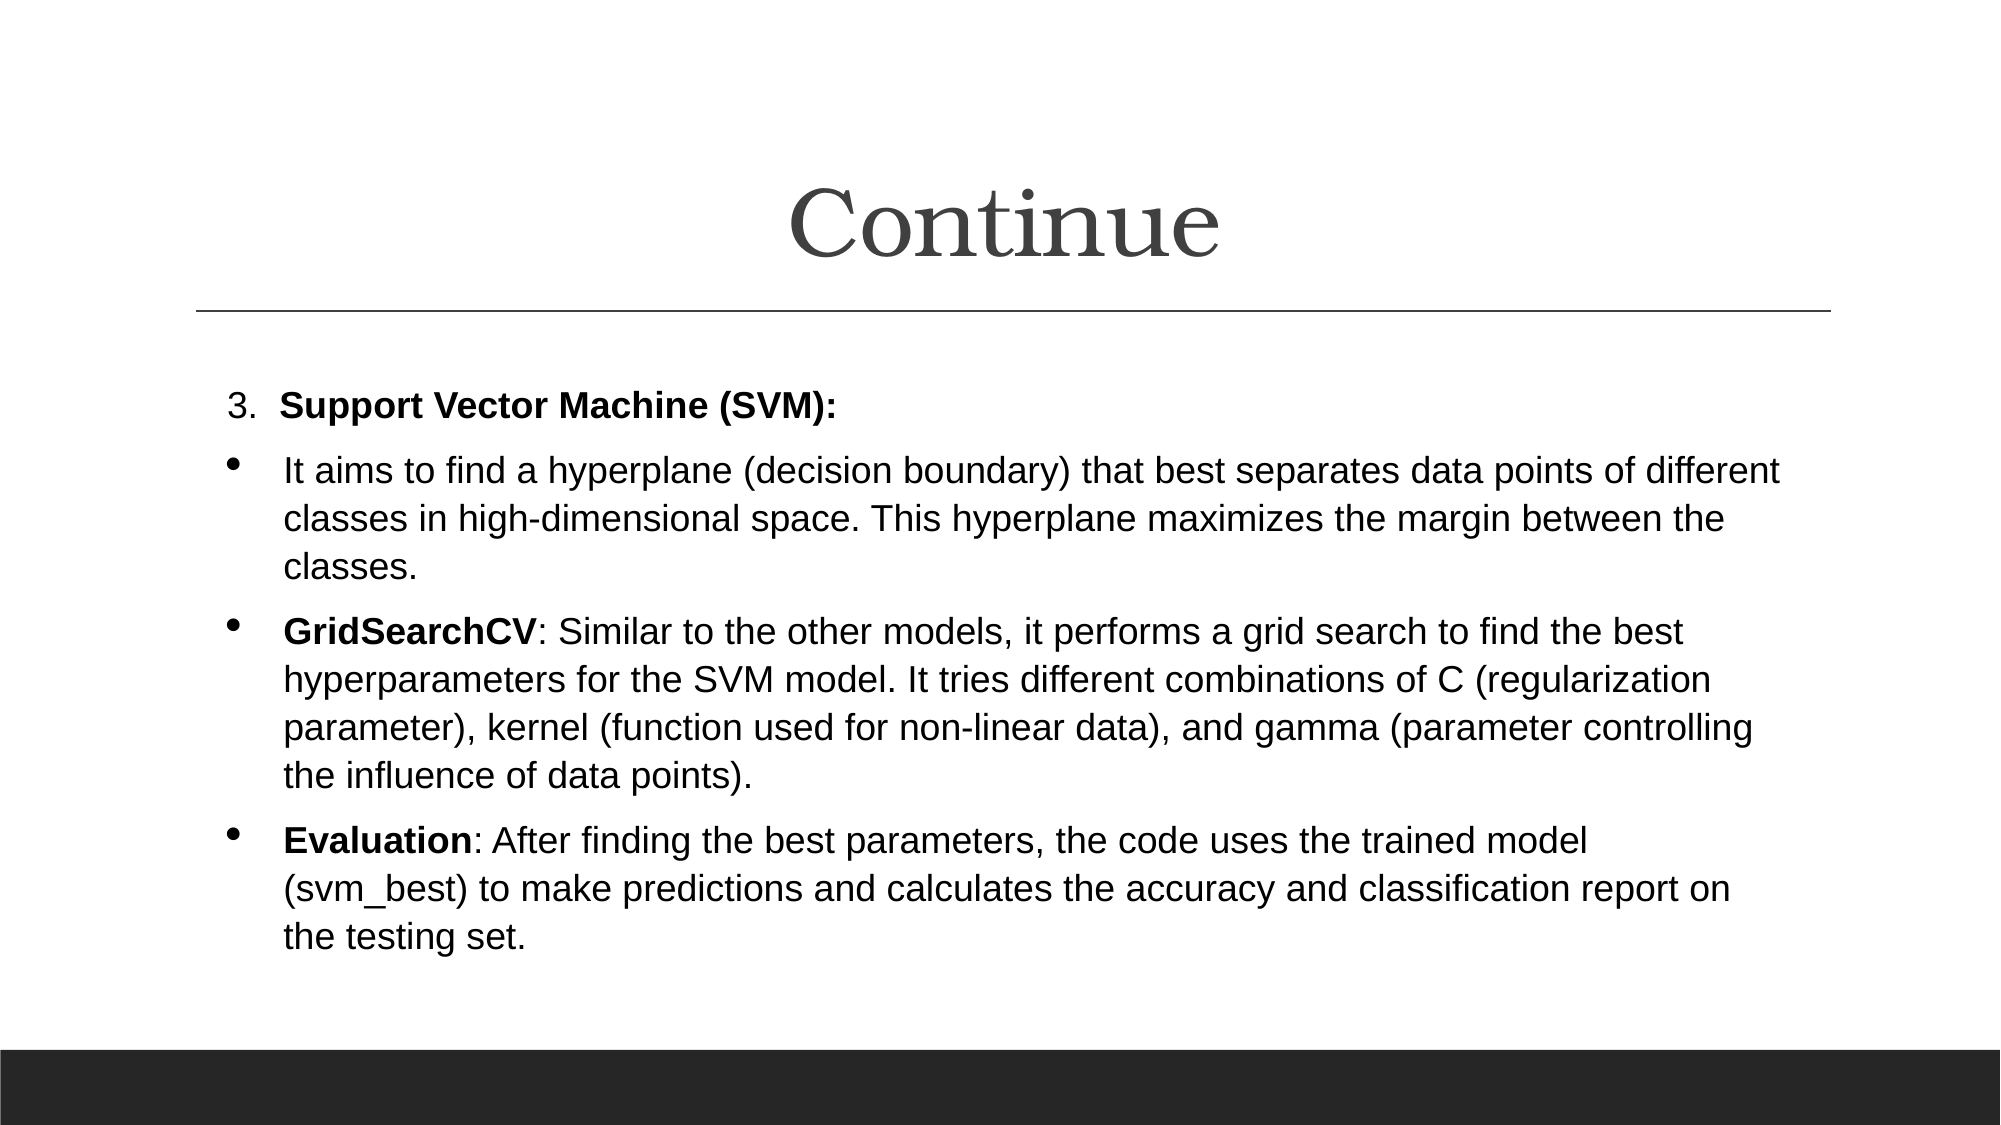

# Continue
3.  Support Vector Machine (SVM):
It aims to find a hyperplane (decision boundary) that best separates data points of different classes in high-dimensional space. This hyperplane maximizes the margin between the classes.
GridSearchCV: Similar to the other models, it performs a grid search to find the best hyperparameters for the SVM model. It tries different combinations of C (regularization parameter), kernel (function used for non-linear data), and gamma (parameter controlling the influence of data points).
Evaluation: After finding the best parameters, the code uses the trained model (svm_best) to make predictions and calculates the accuracy and classification report on the testing set.